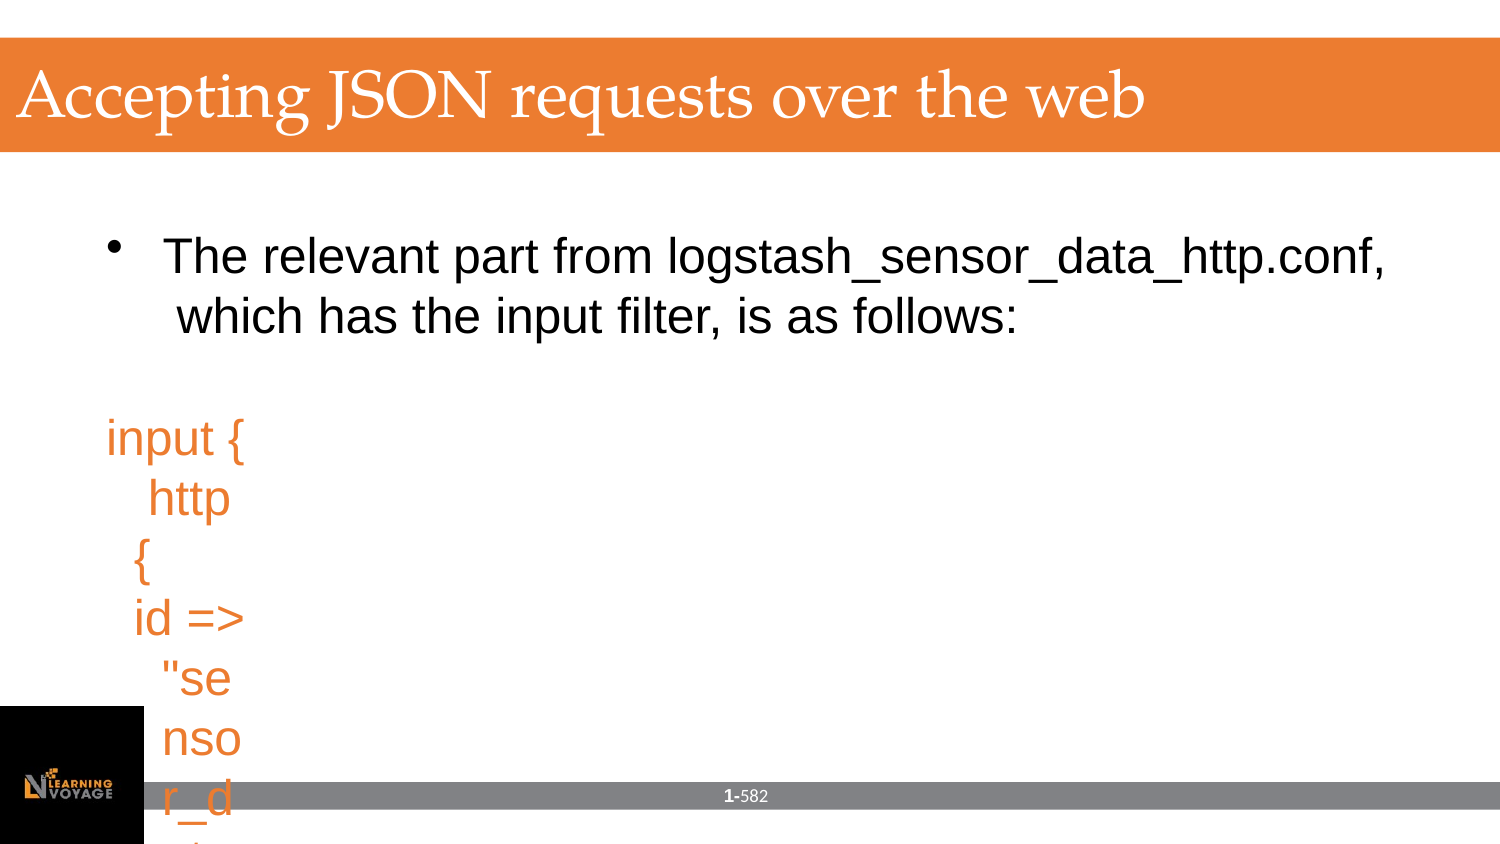

# Accepting JSON requests over the web
The relevant part from logstash_sensor_data_http.conf,  which has the input filter, is as follows:

input {  http {
id => "sensor_data_http_input"
}
}
1-582